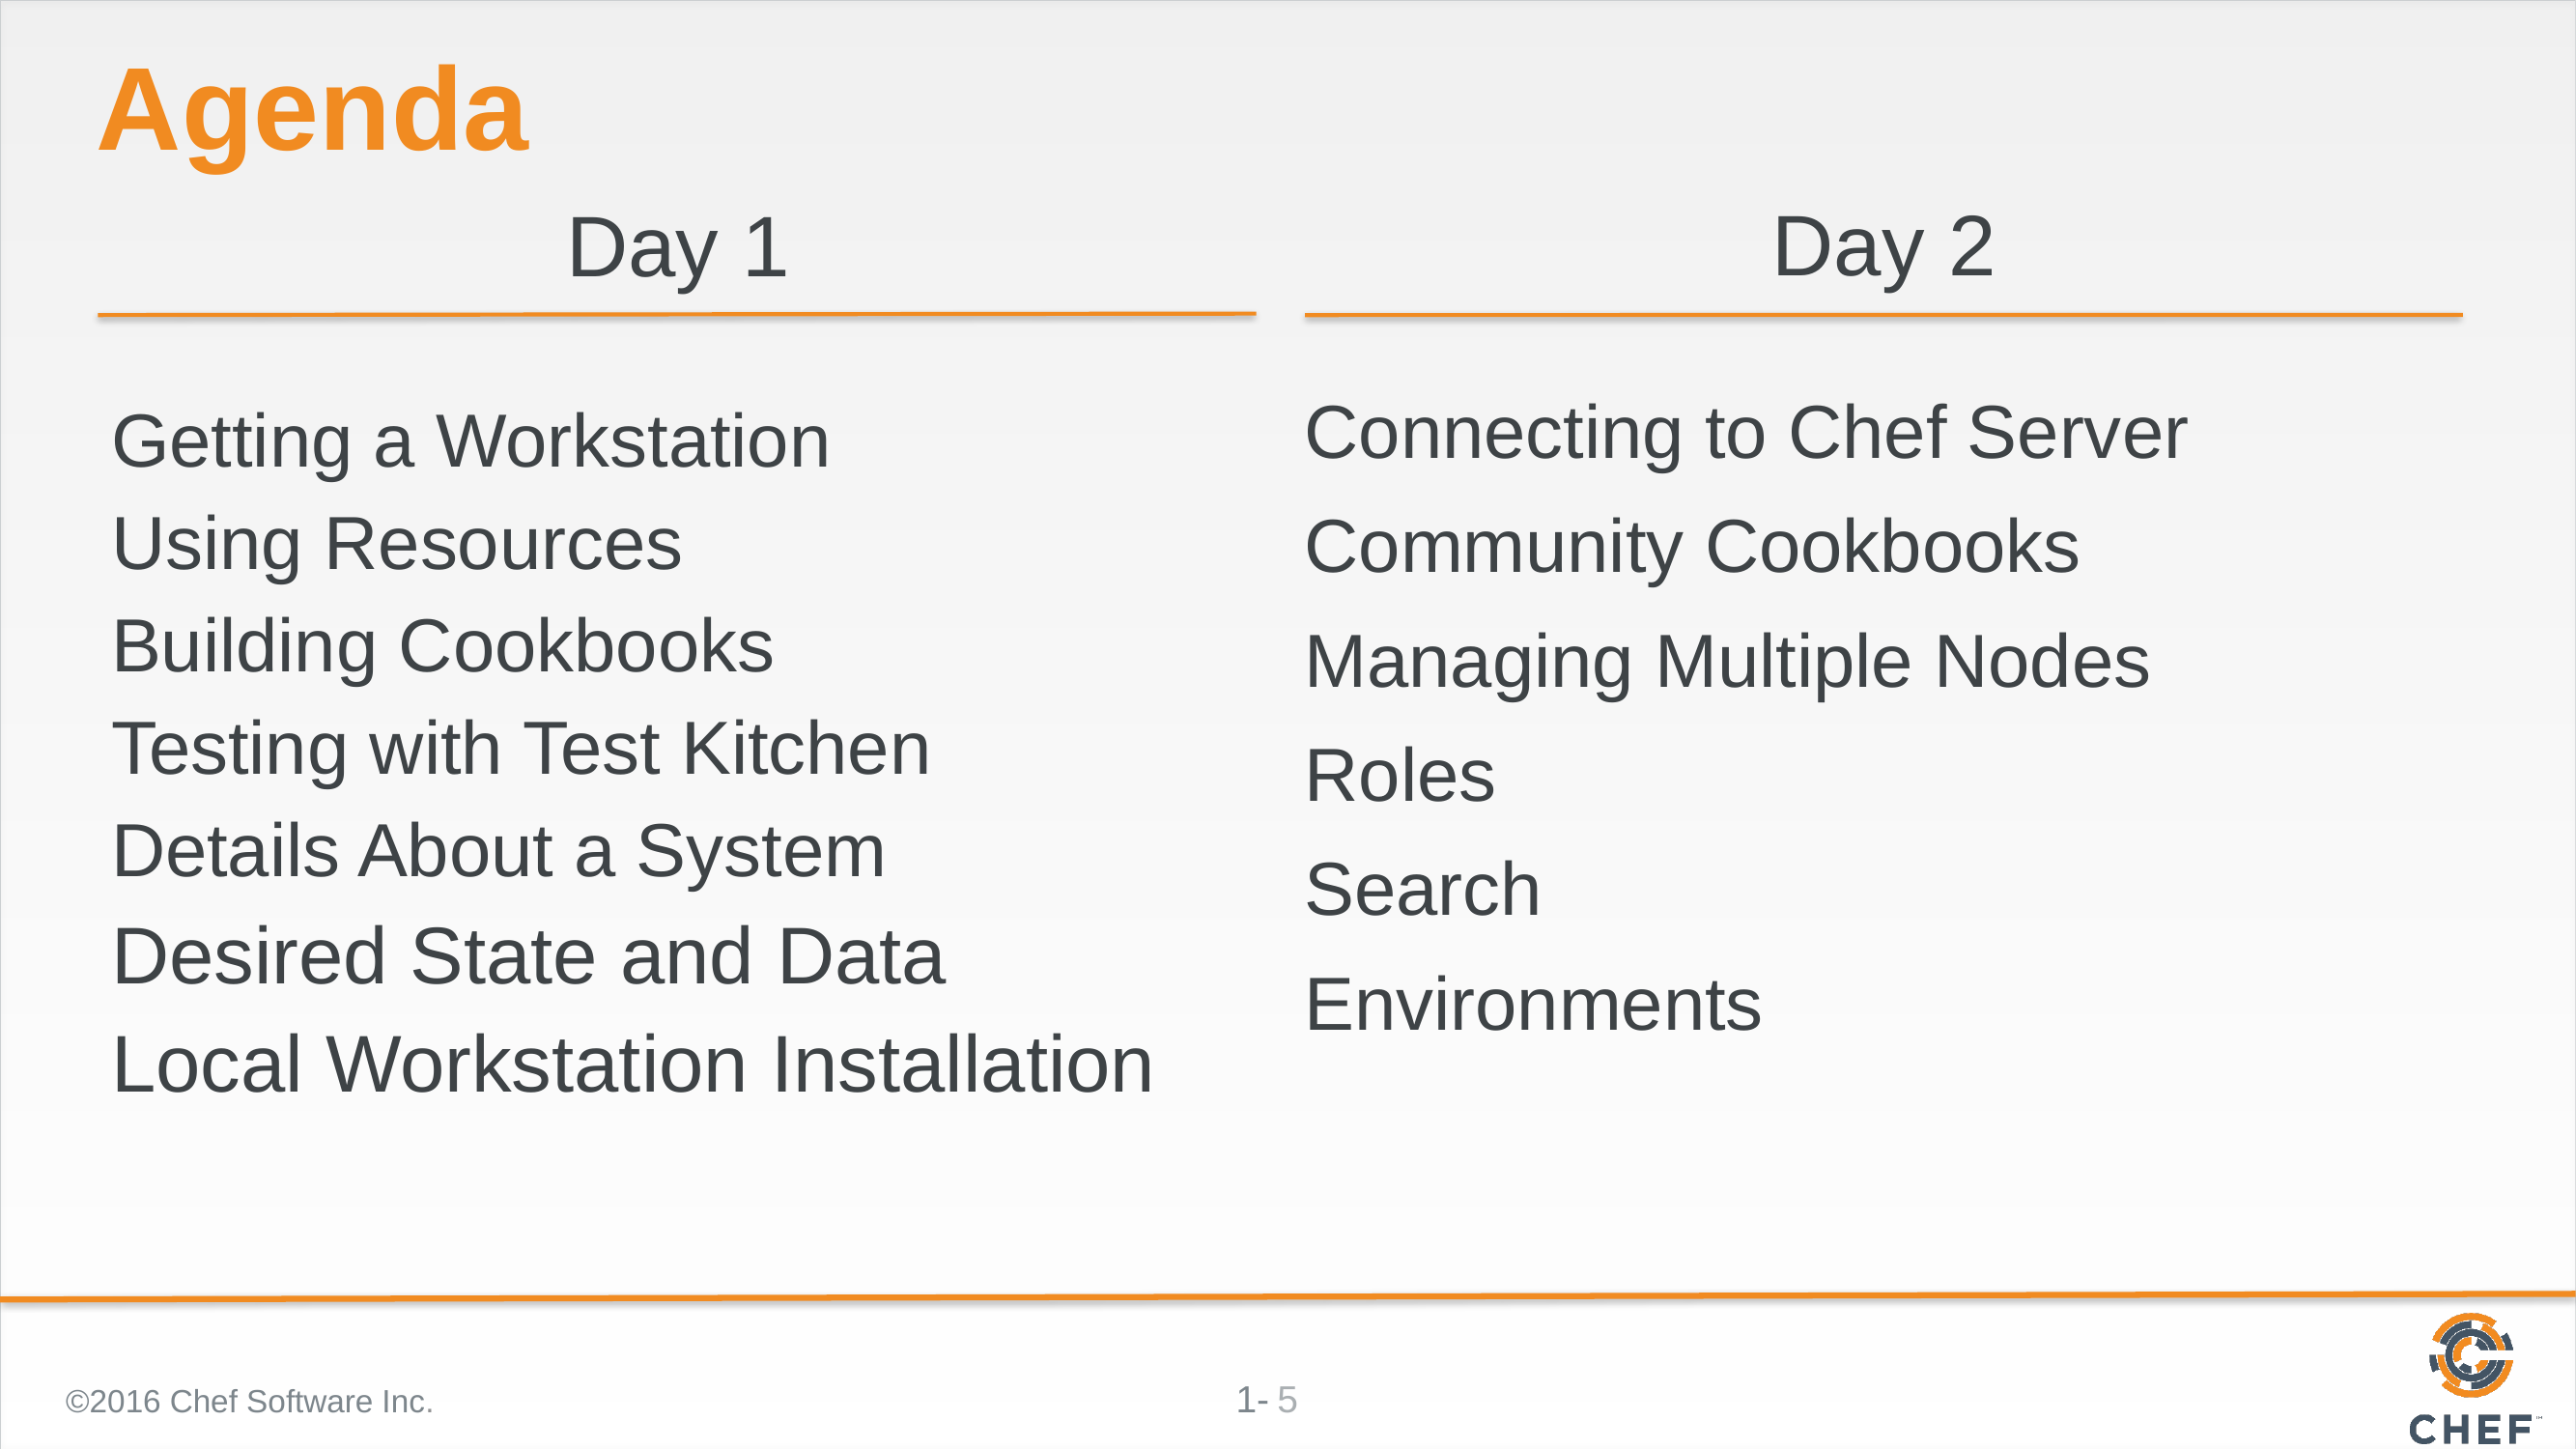

# Agenda
Day 2
Day 1
Connecting to Chef Server
Community Cookbooks
Managing Multiple Nodes
Roles
Search
Environments

Getting a Workstation
Using Resources
Building Cookbooks
Testing with Test Kitchen
Details About a System
Desired State and Data
Local Workstation Installation
©2016 Chef Software Inc.
5